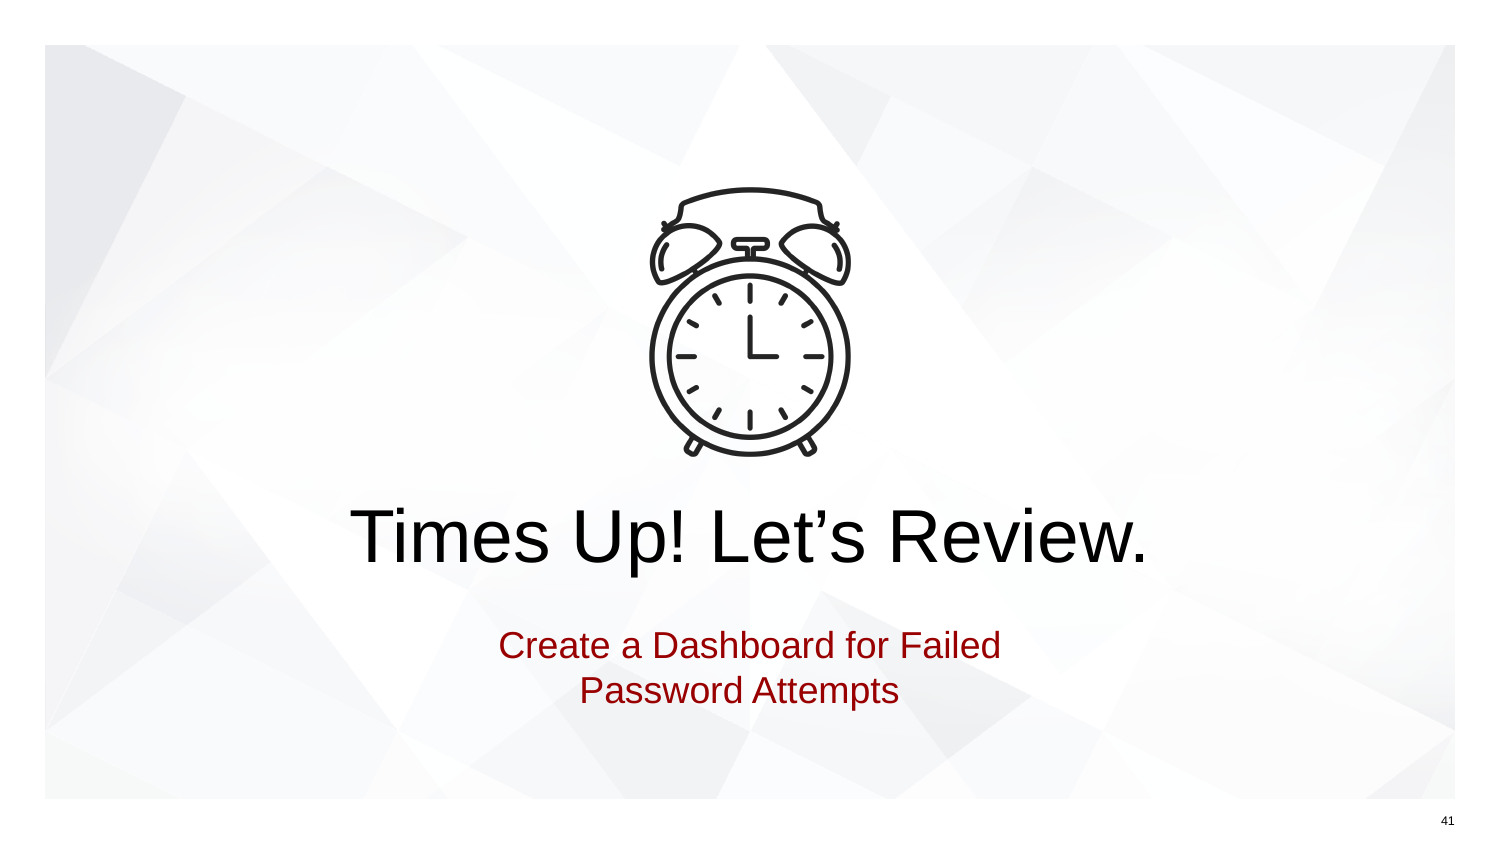

Create a Dashboard for Failed Password Attempts

41